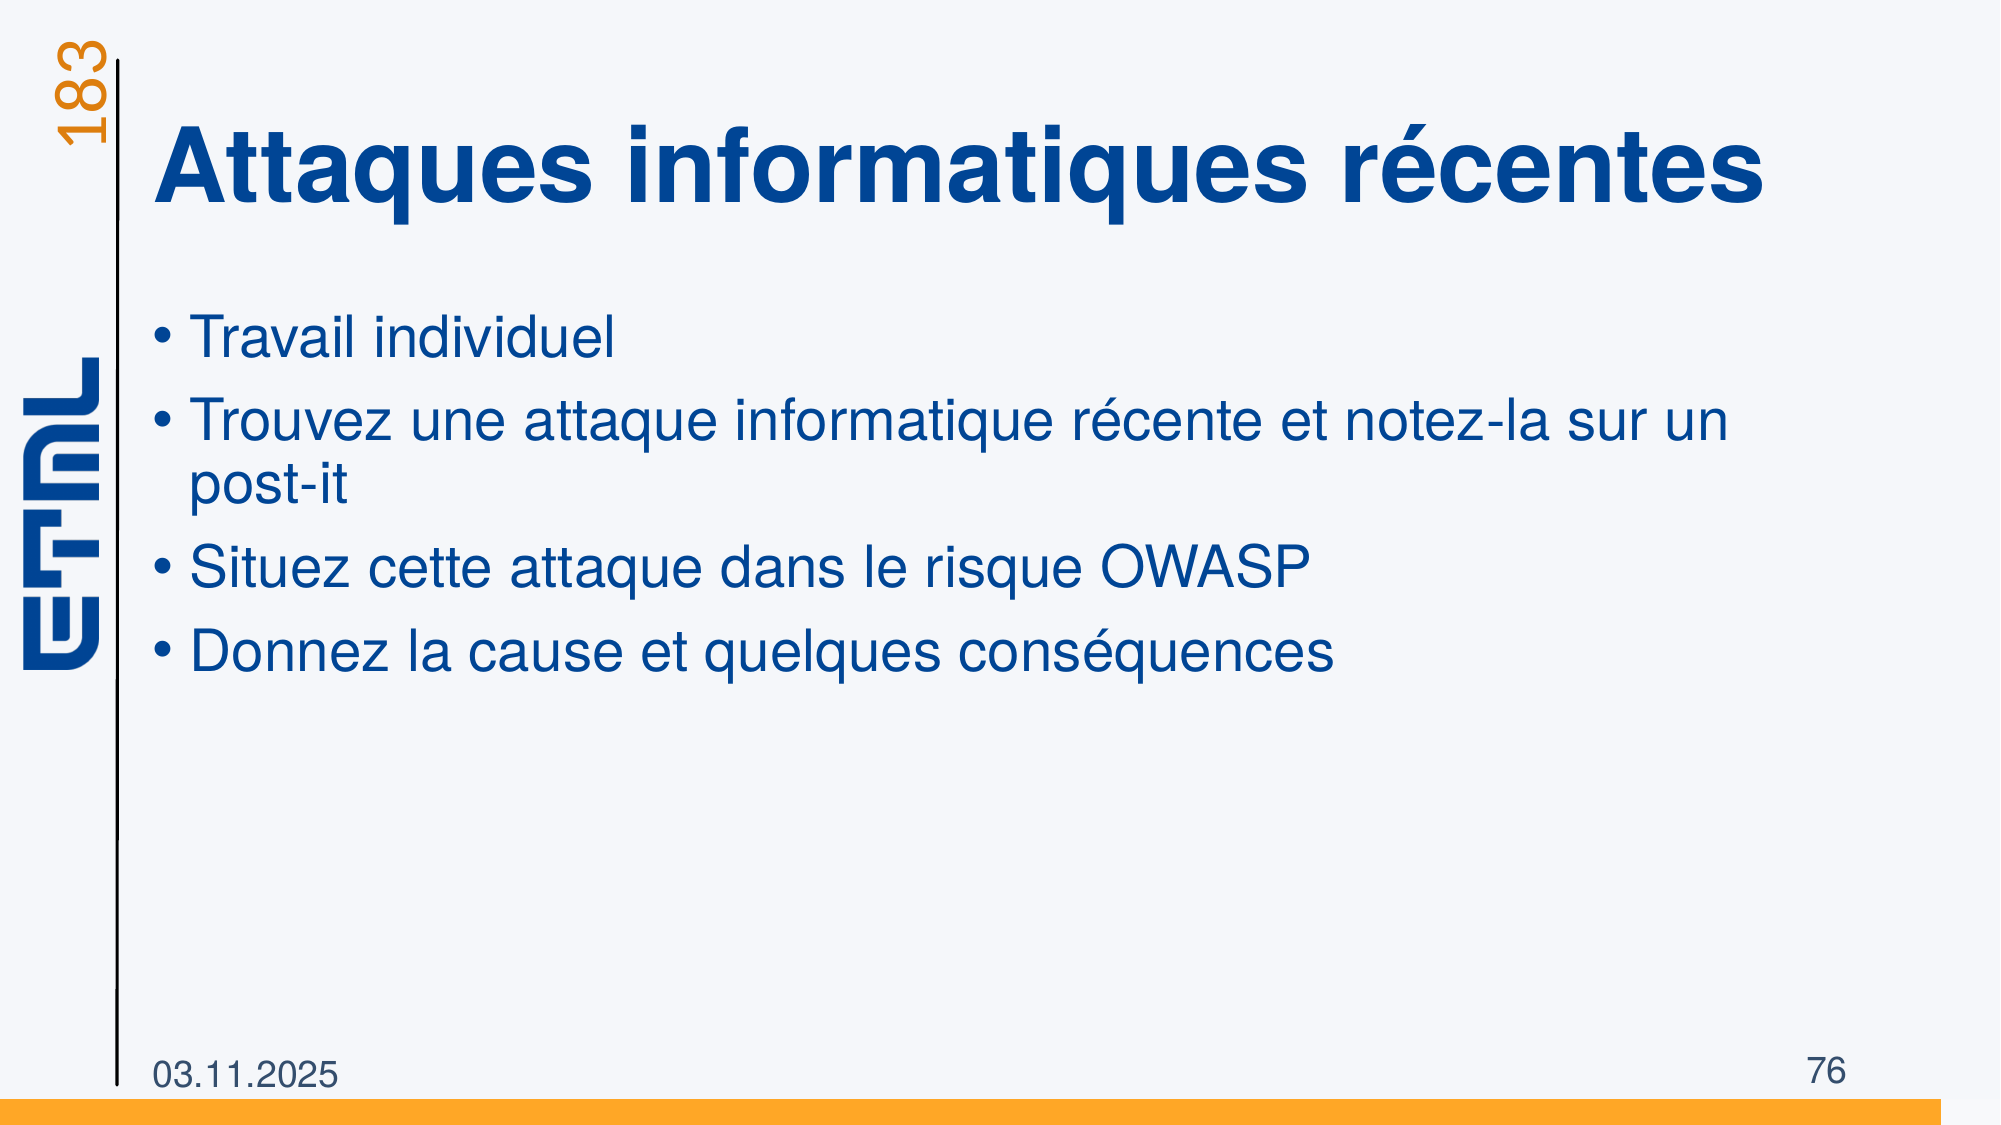

# Attaques informatiques récentes
Travail individuel
Trouvez une attaque informatique récente et notez-la sur un post-it
Situez cette attaque dans le risque OWASP
Donnez la cause et quelques conséquences
03.11.2025
76